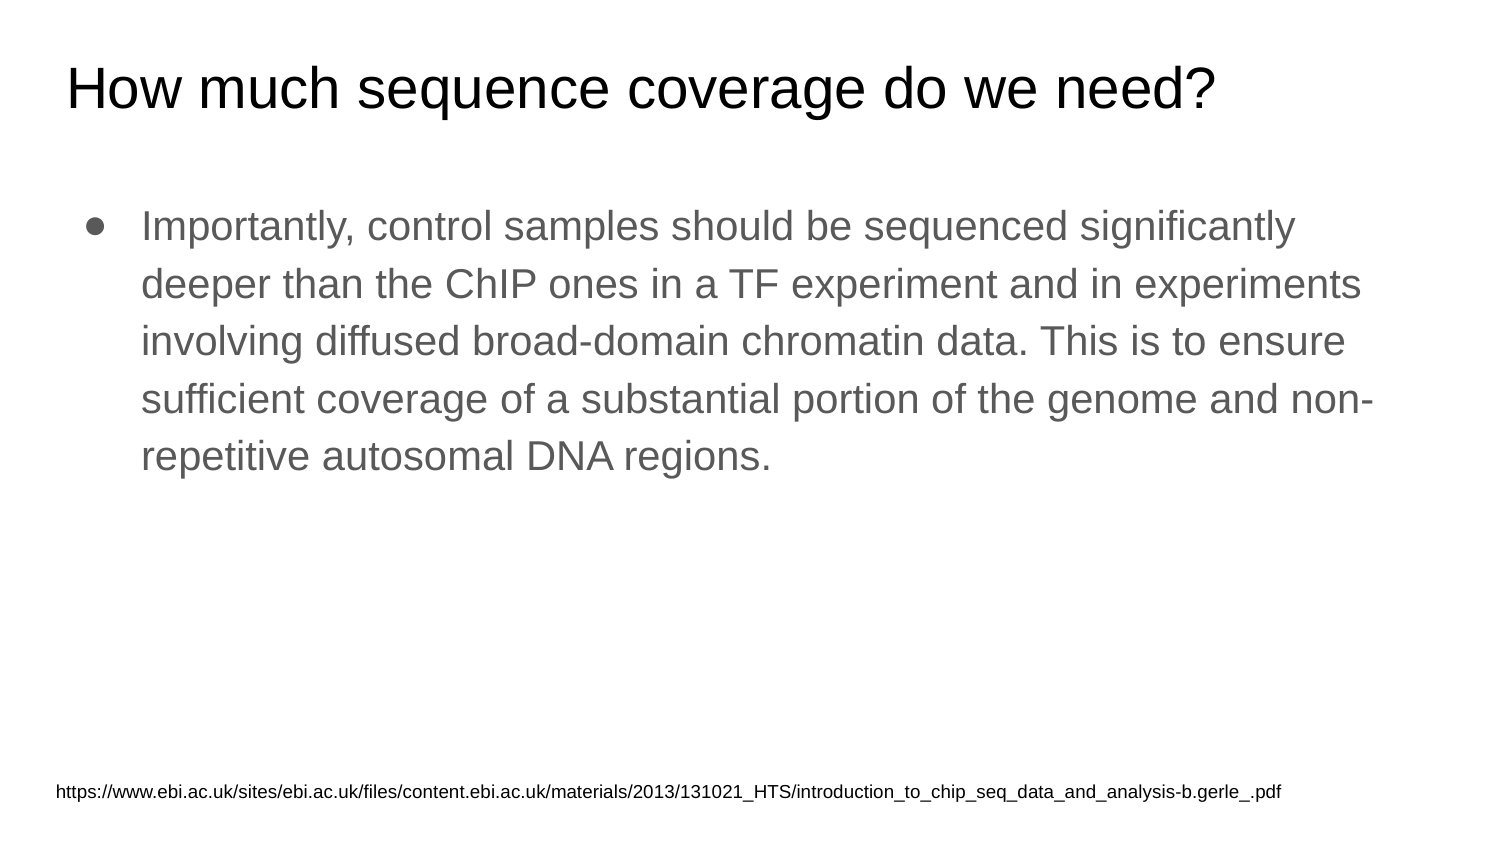

# How much sequence coverage do we need?
Importantly, control samples should be sequenced significantly deeper than the ChIP ones in a TF experiment and in experiments involving diffused broad-domain chromatin data. This is to ensure sufficient coverage of a substantial portion of the genome and non-repetitive autosomal DNA regions.
https://www.ebi.ac.uk/sites/ebi.ac.uk/files/content.ebi.ac.uk/materials/2013/131021_HTS/introduction_to_chip_seq_data_and_analysis-b.gerle_.pdf